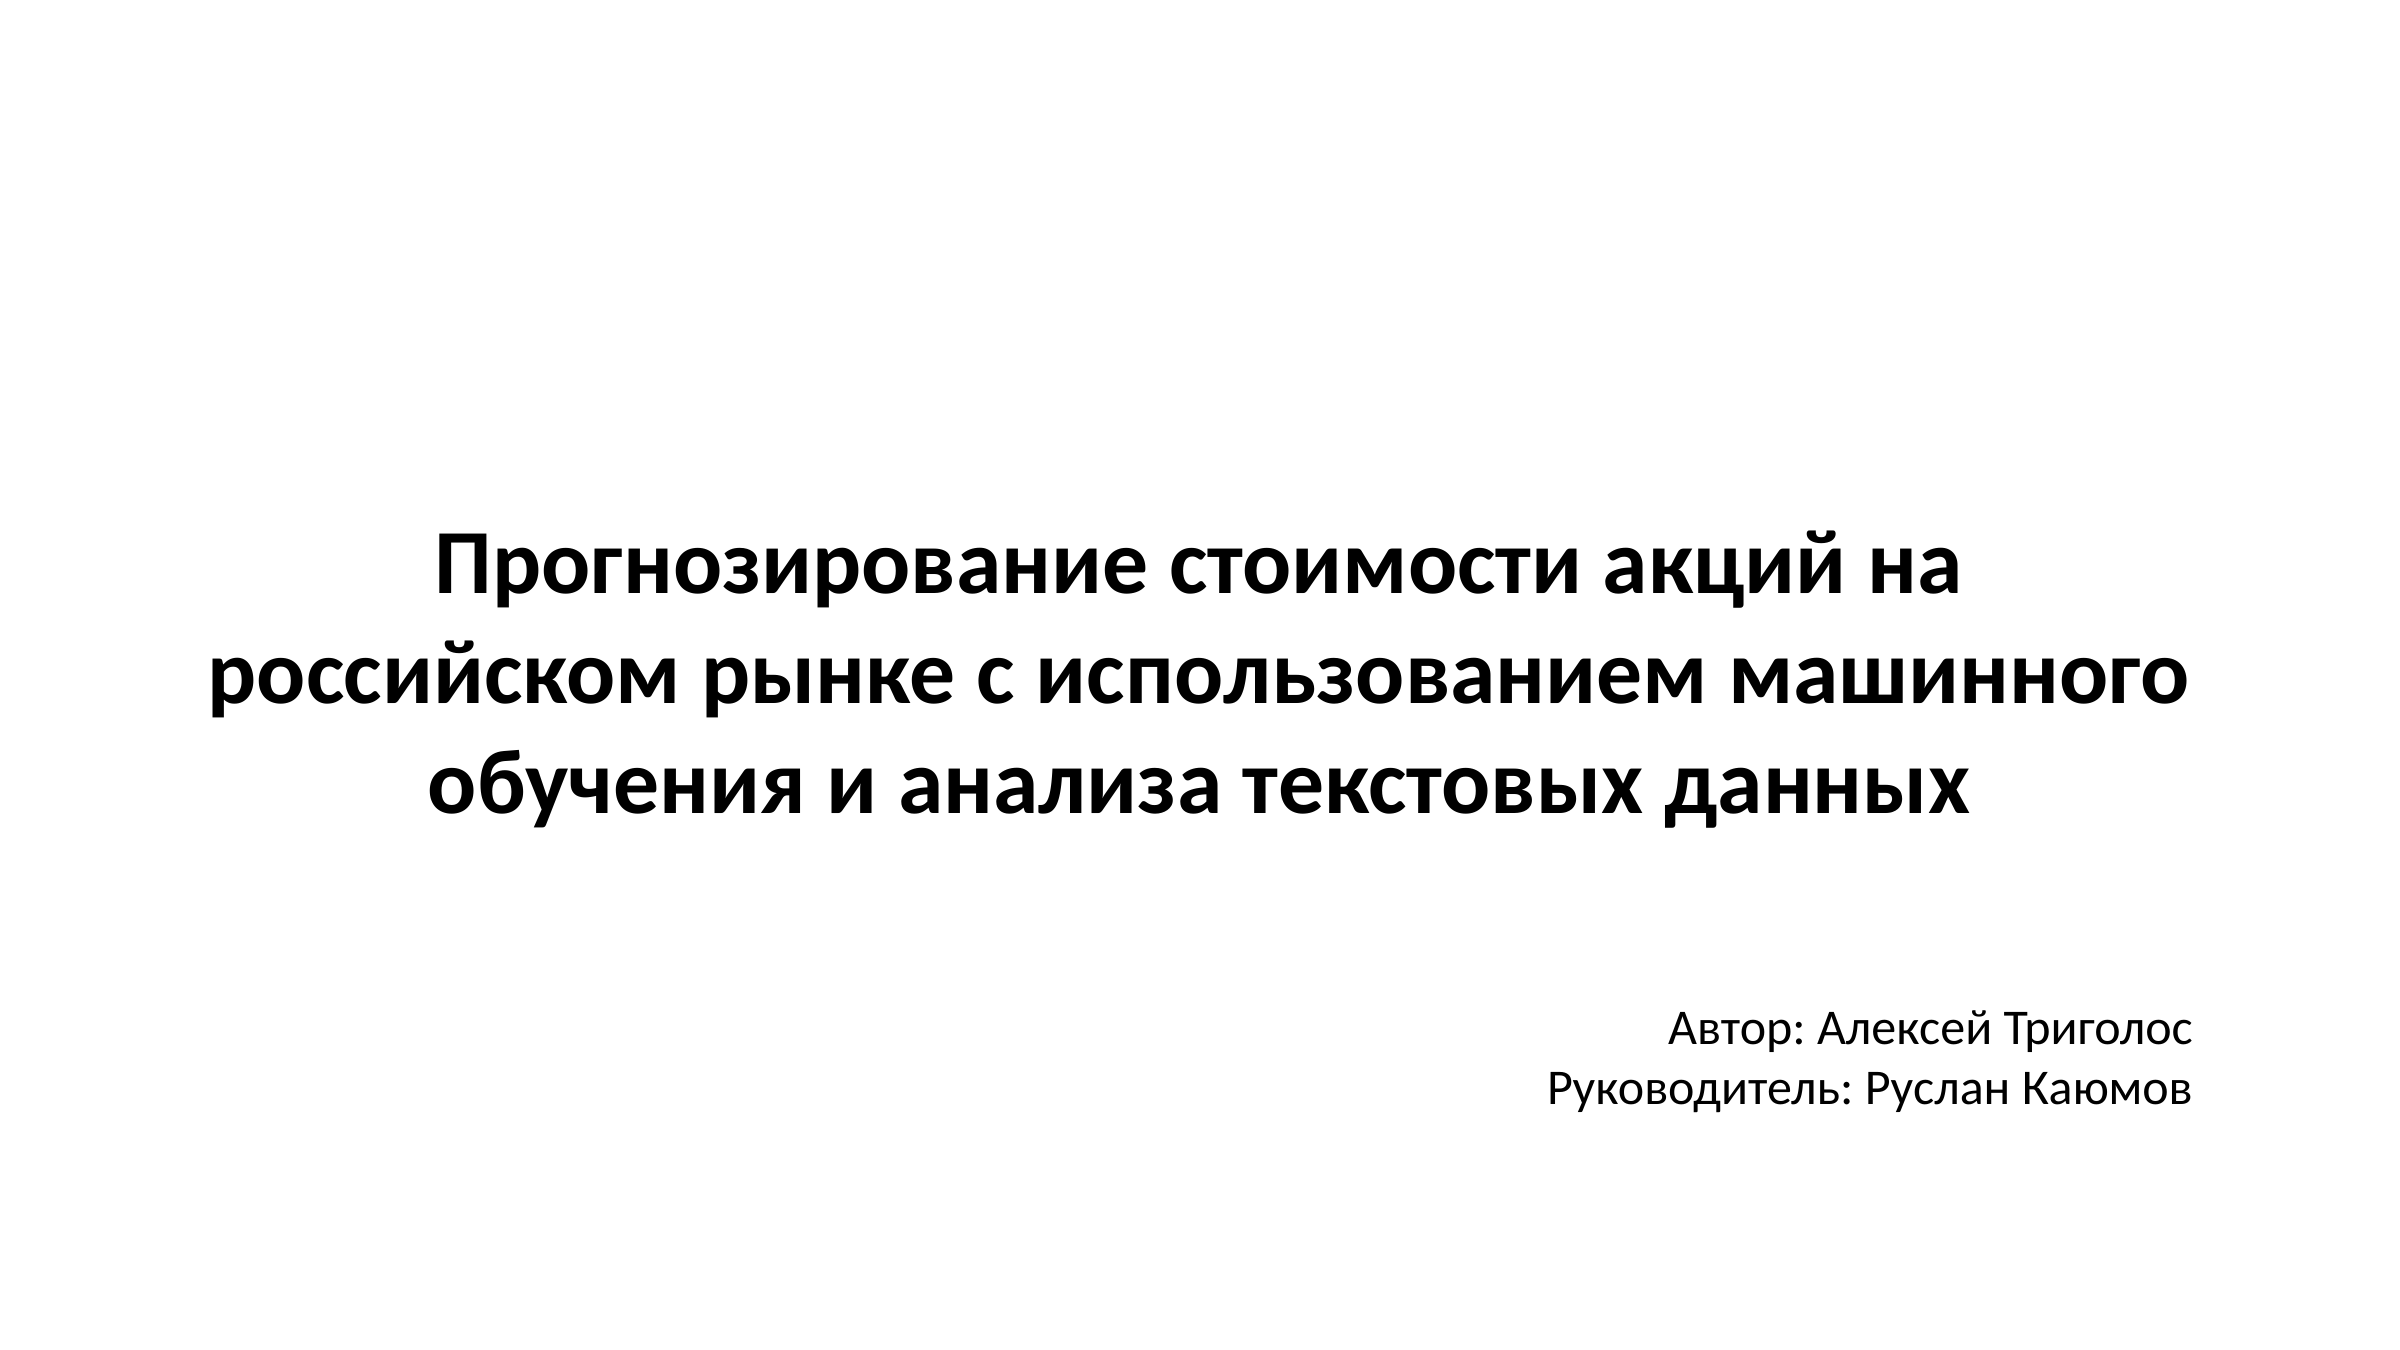

Прогнозирование стоимости акций на российском рынке с использованием машинного обучения и анализа текстовых данных
Автор: Алексей Триголос
Руководитель: Руслан Каюмов
AA